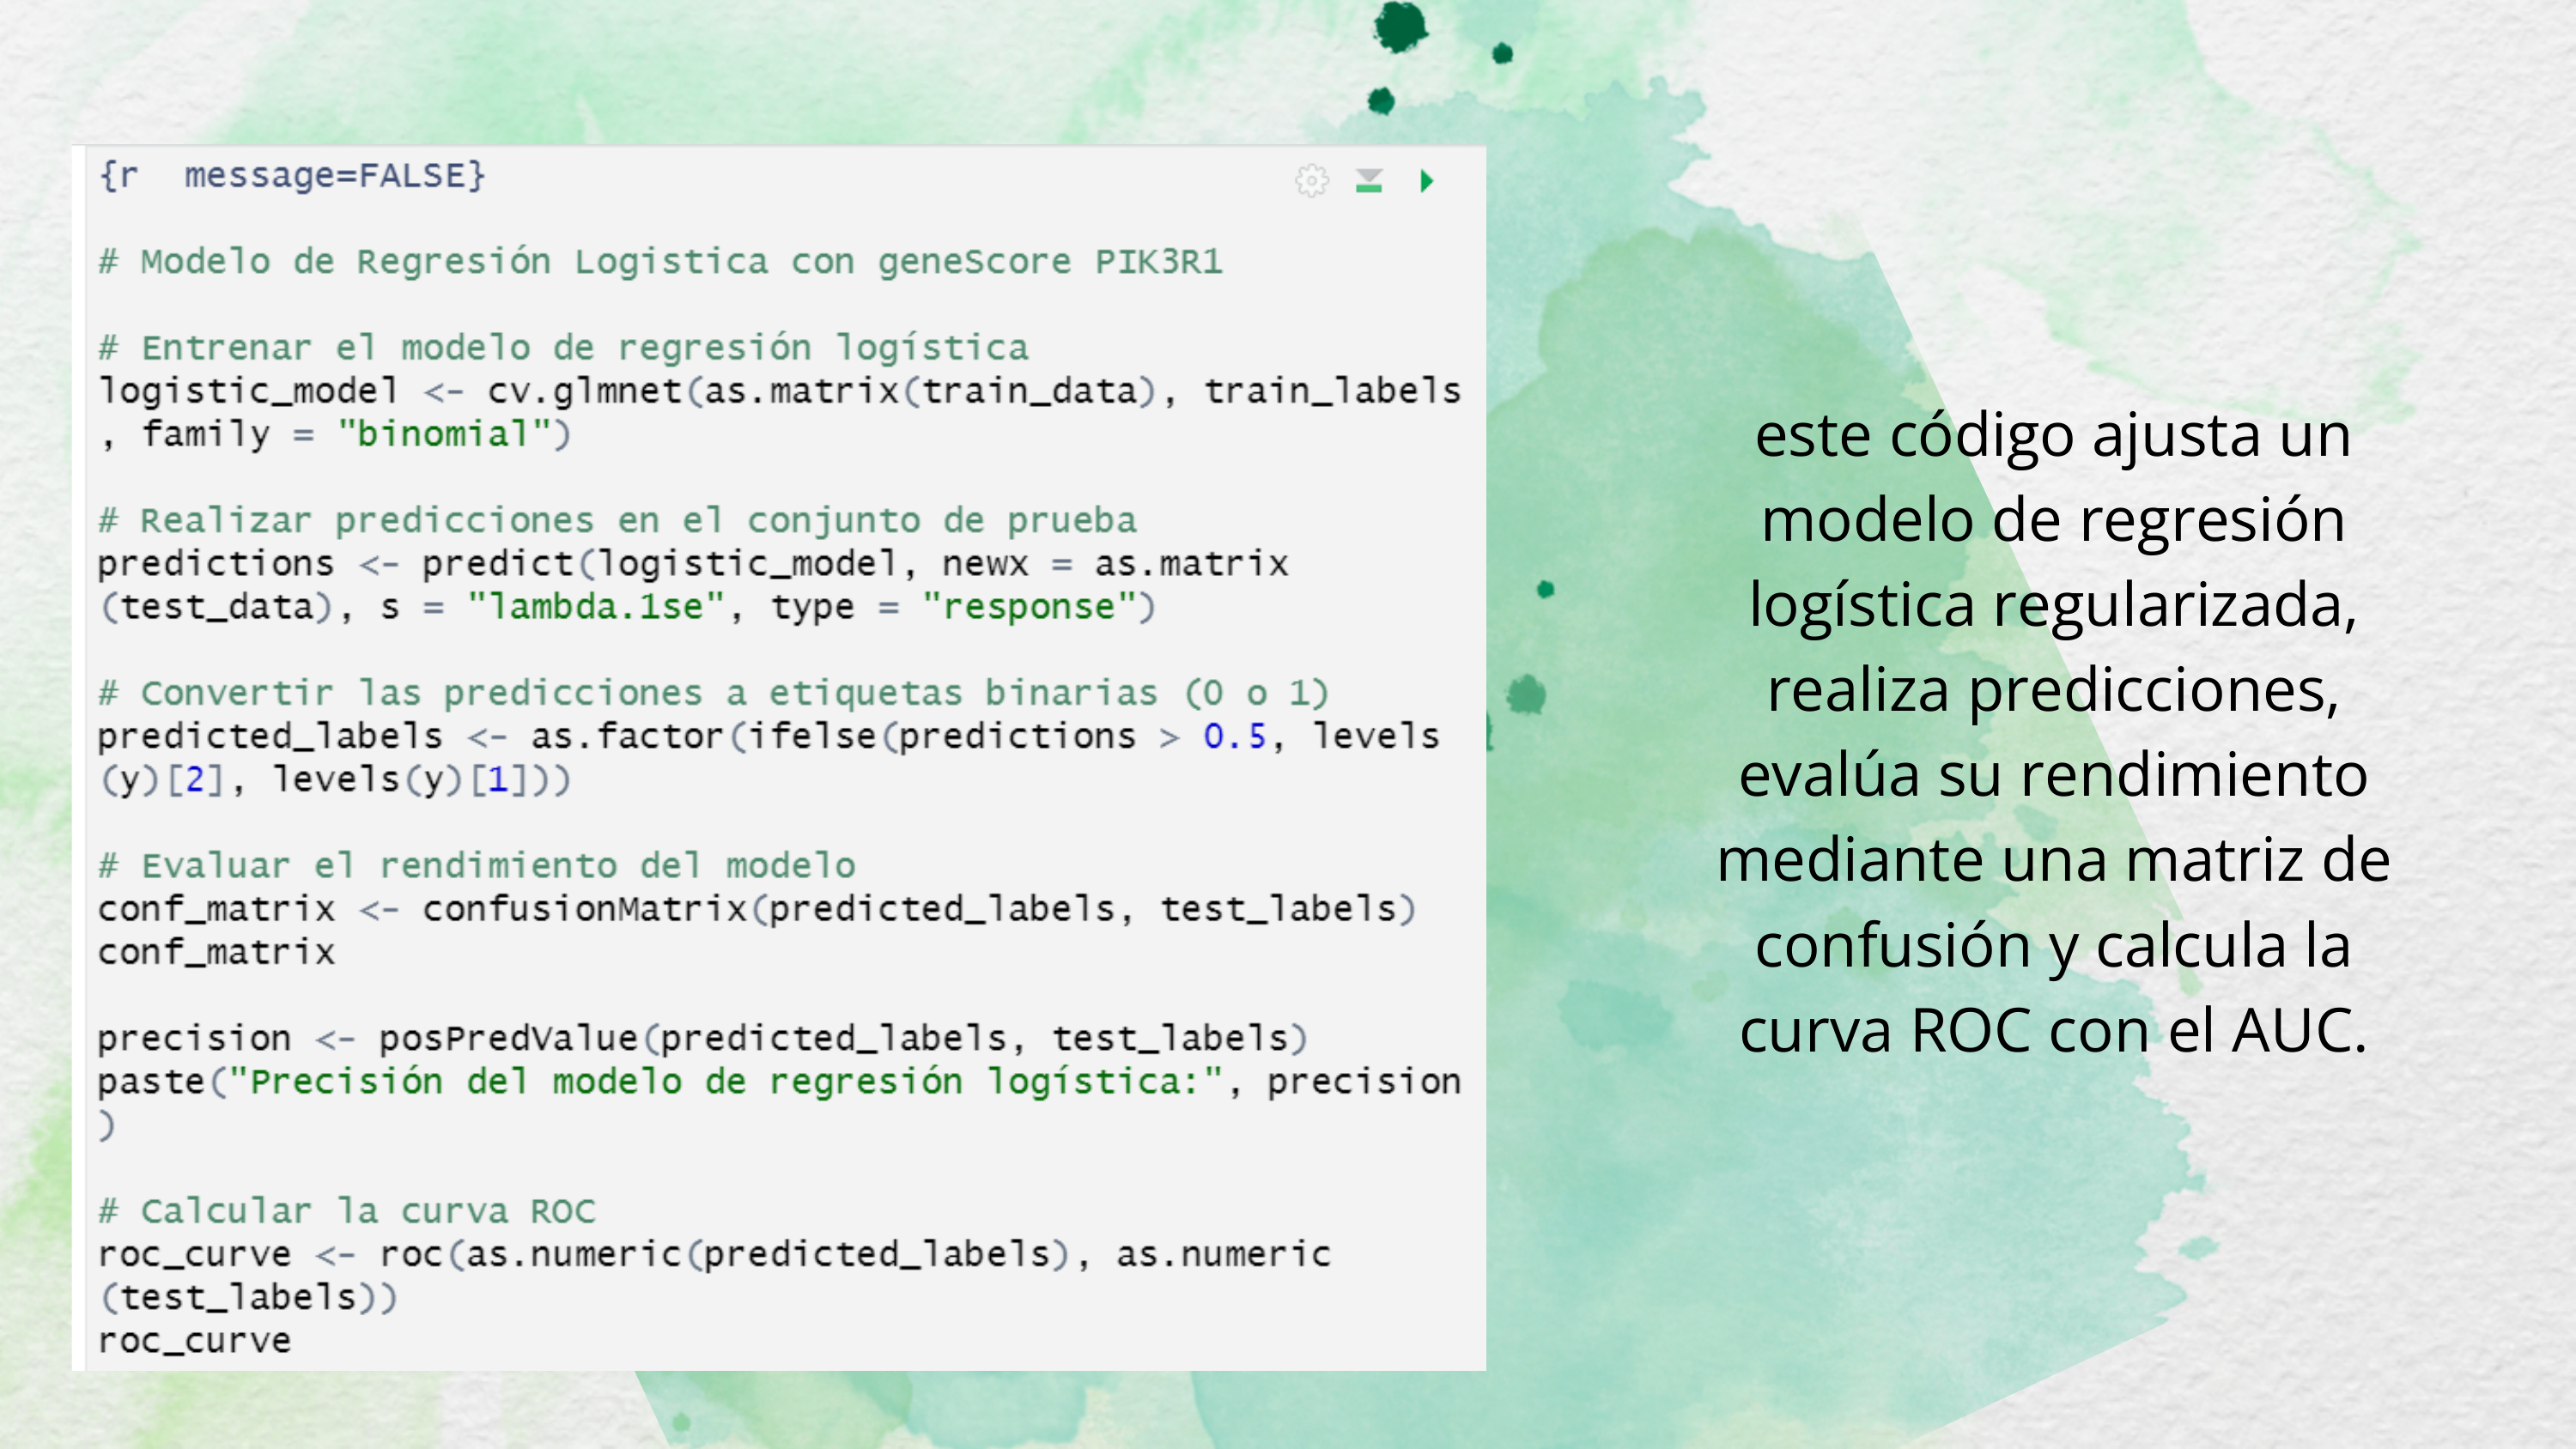

este código ajusta un modelo de regresión logística regularizada, realiza predicciones, evalúa su rendimiento mediante una matriz de confusión y calcula la curva ROC con el AUC.